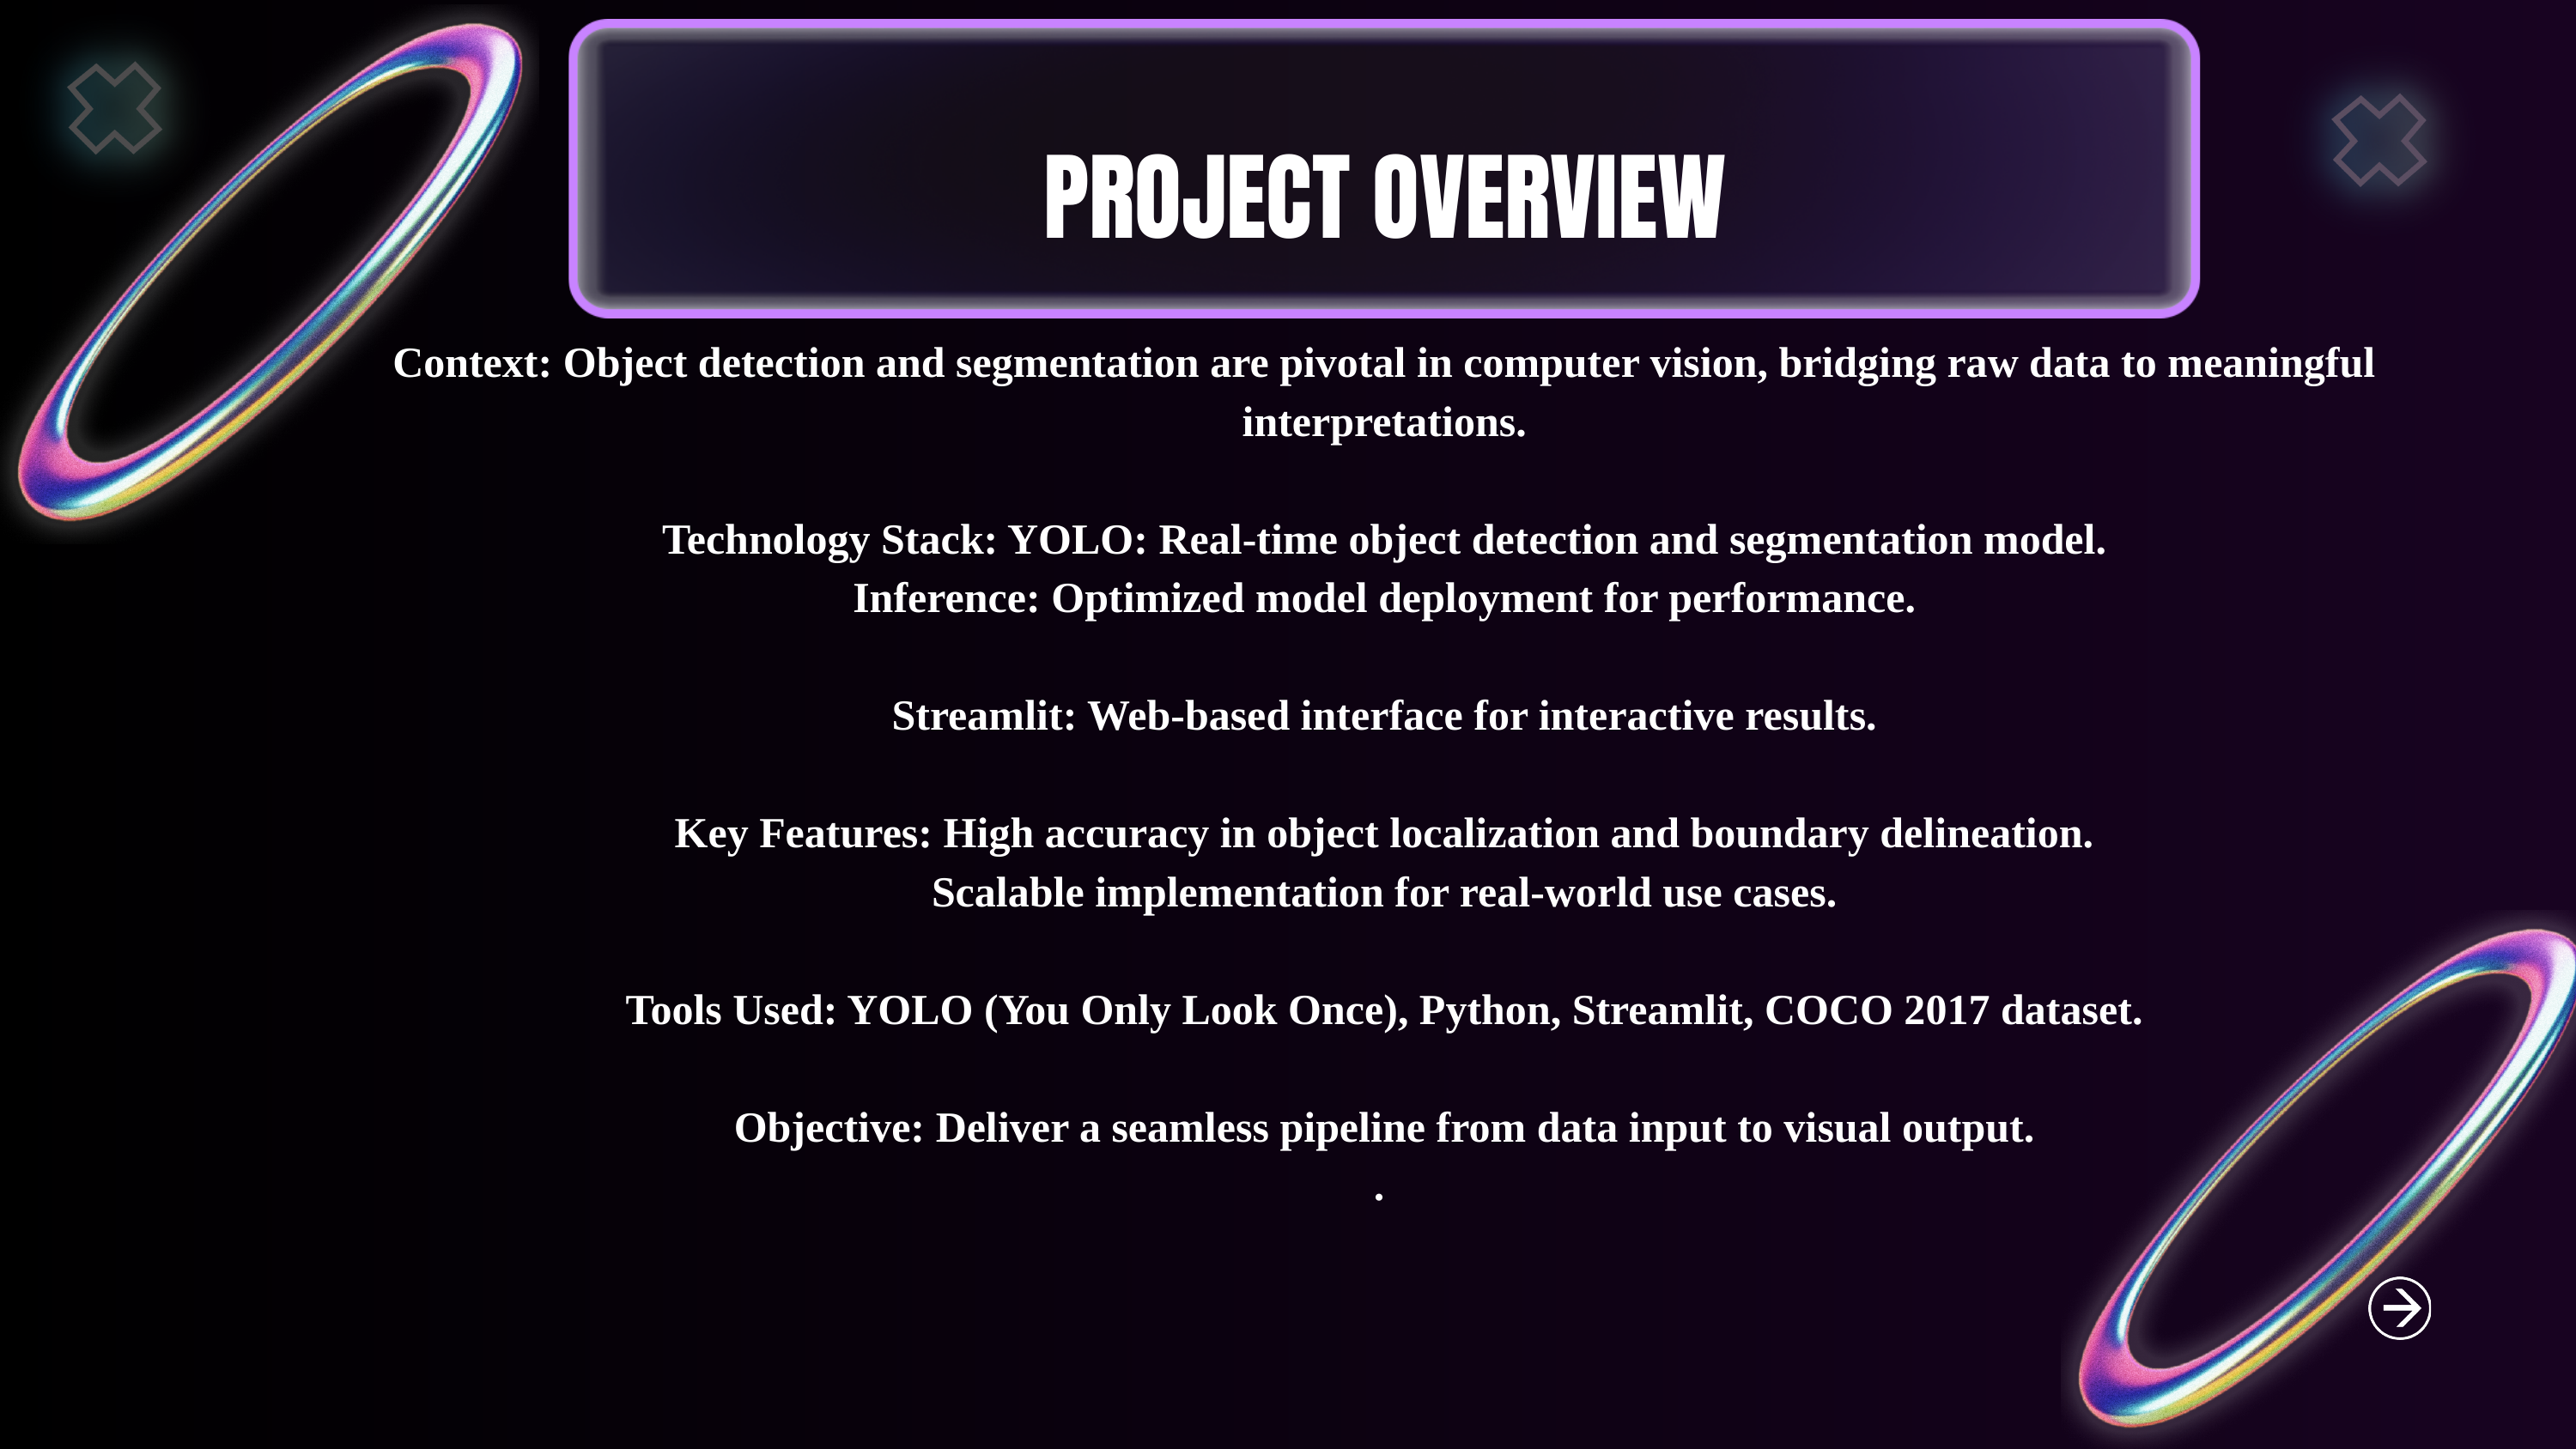

PROJECT OVERVIEW

Context: Object detection and segmentation are pivotal in computer vision, bridging raw data to meaningful interpretations.

Technology Stack: YOLO: Real-time object detection and segmentation model.
Inference: Optimized model deployment for performance.

Streamlit: Web-based interface for interactive results.

Key Features: High accuracy in object localization and boundary delineation.
Scalable implementation for real-world use cases.

Tools Used: YOLO (You Only Look Once), Python, Streamlit, COCO 2017 dataset.

Objective: Deliver a seamless pipeline from data input to visual output.
.